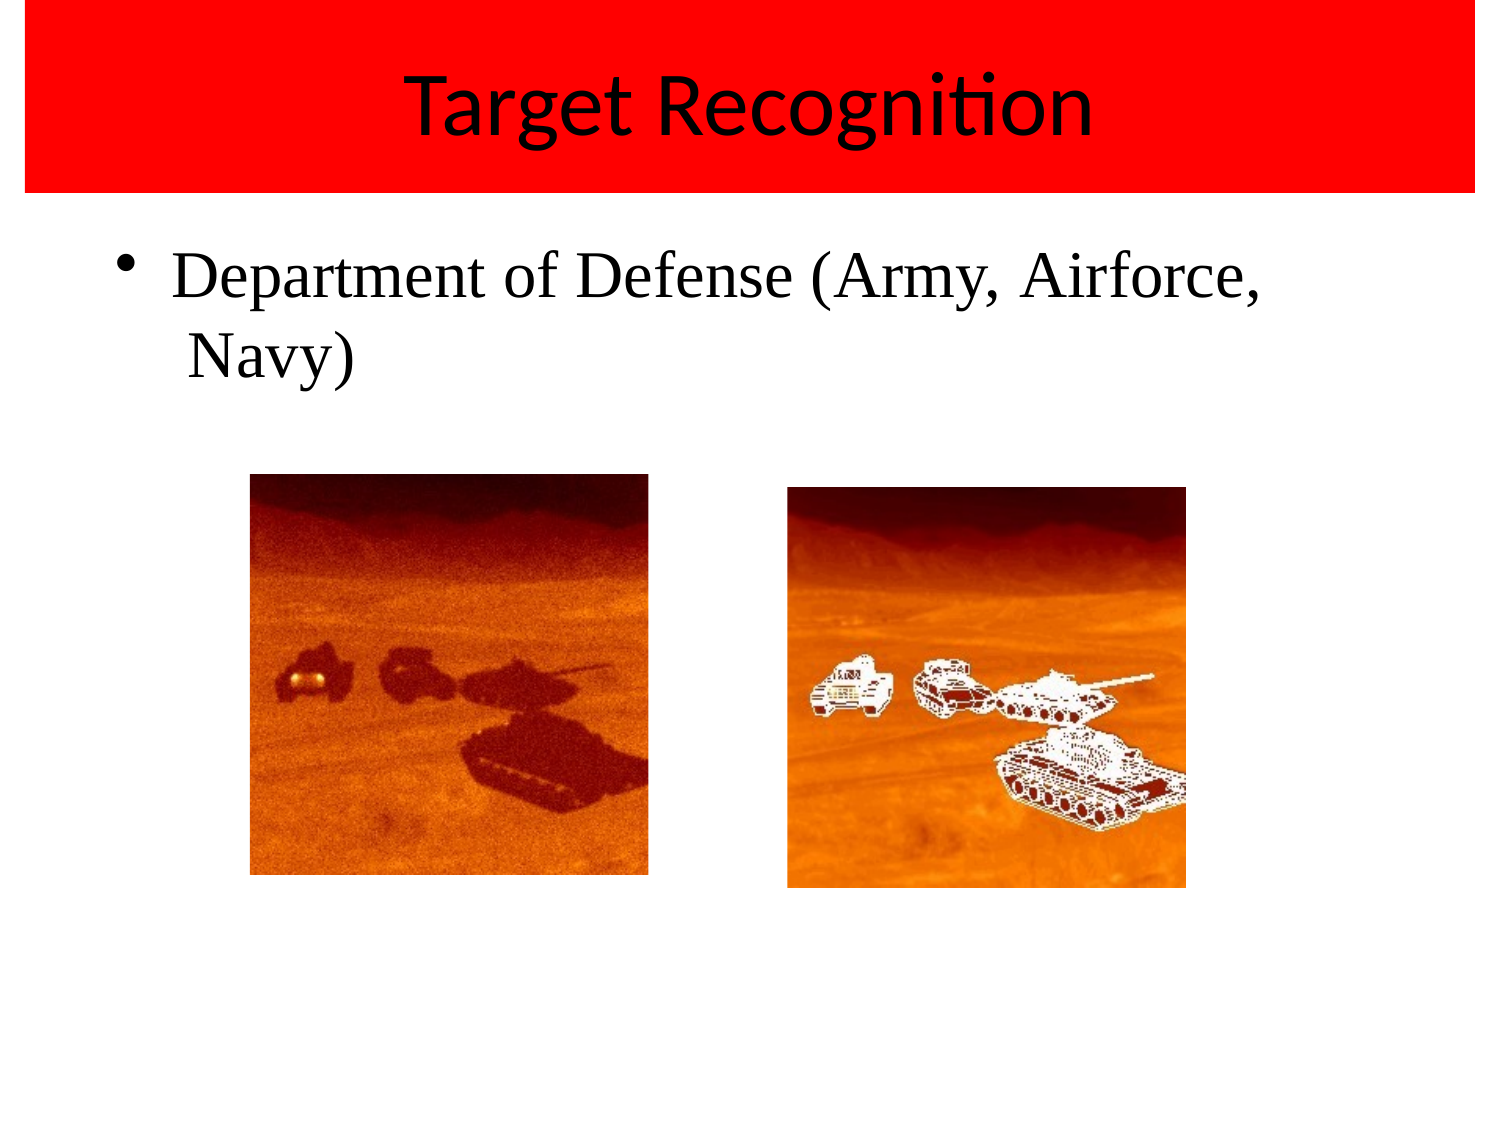

# Target Recognition
Department of Defense (Army, Airforce,  Navy)